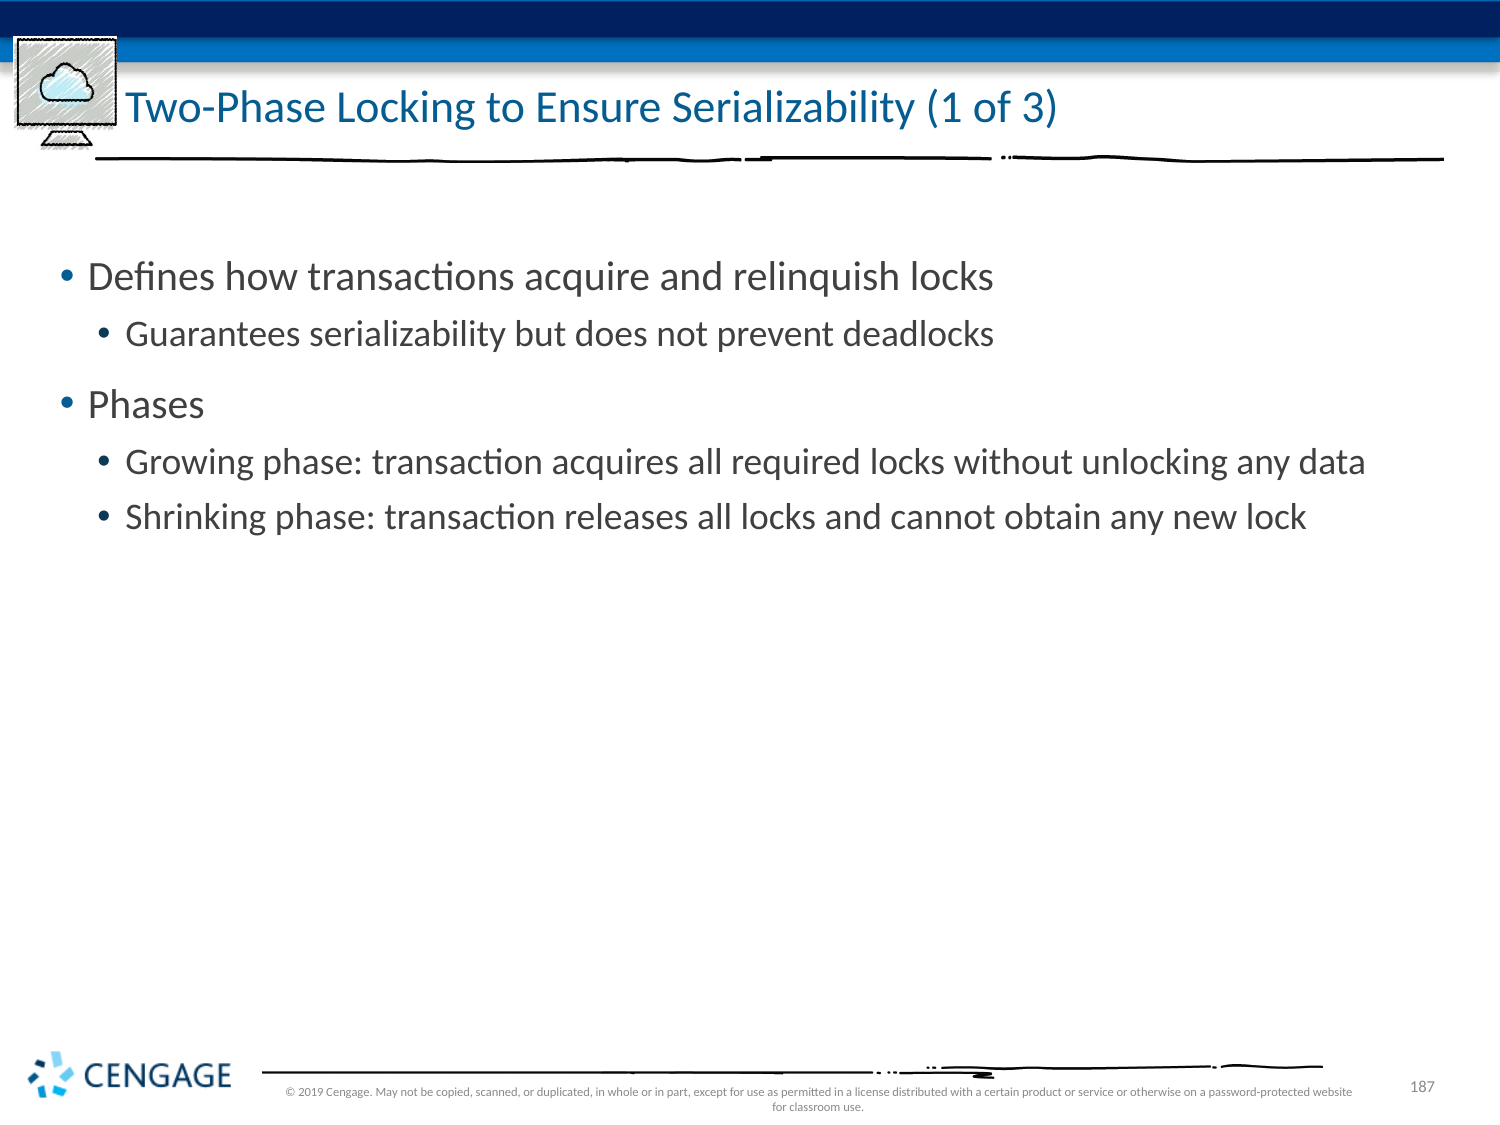

# Two-Phase Locking to Ensure Serializability (1 of 3)
Defines how transactions acquire and relinquish locks
Guarantees serializability but does not prevent deadlocks
Phases
Growing phase: transaction acquires all required locks without unlocking any data
Shrinking phase: transaction releases all locks and cannot obtain any new lock
© 2019 Cengage. May not be copied, scanned, or duplicated, in whole or in part, except for use as permitted in a license distributed with a certain product or service or otherwise on a password-protected website for classroom use.